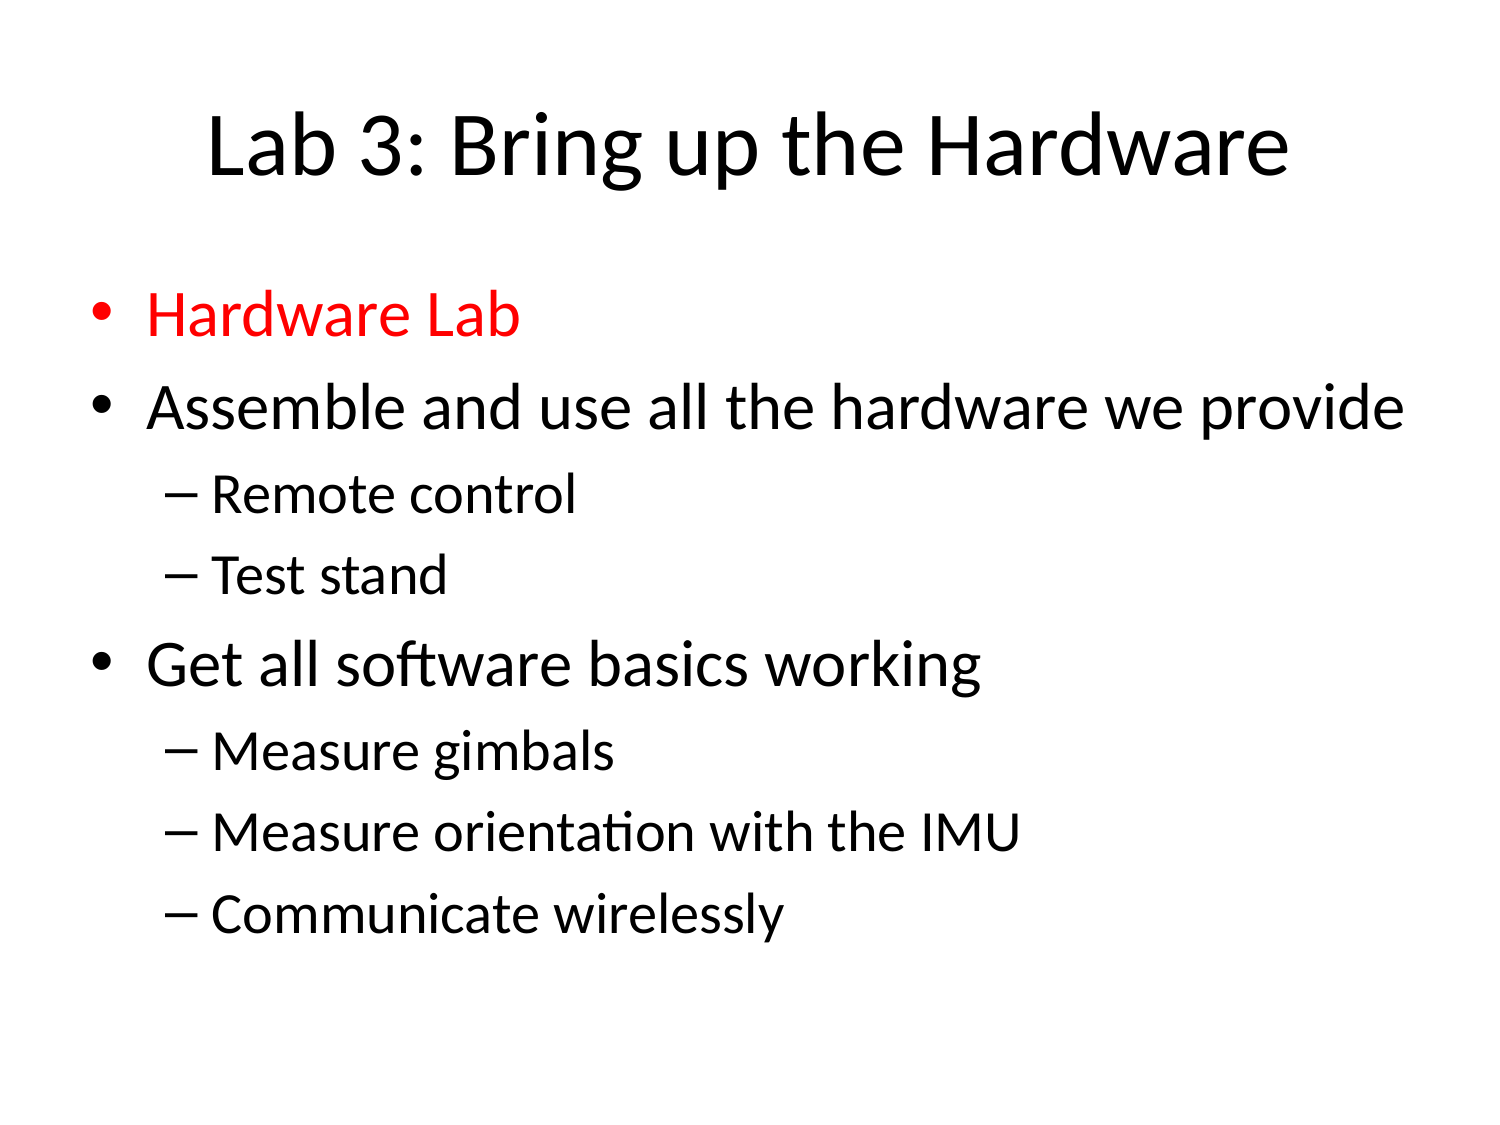

# Lab 3: Bring up the Hardware
Hardware Lab
Assemble and use all the hardware we provide
Remote control
Test stand
Get all software basics working
Measure gimbals
Measure orientation with the IMU
Communicate wirelessly